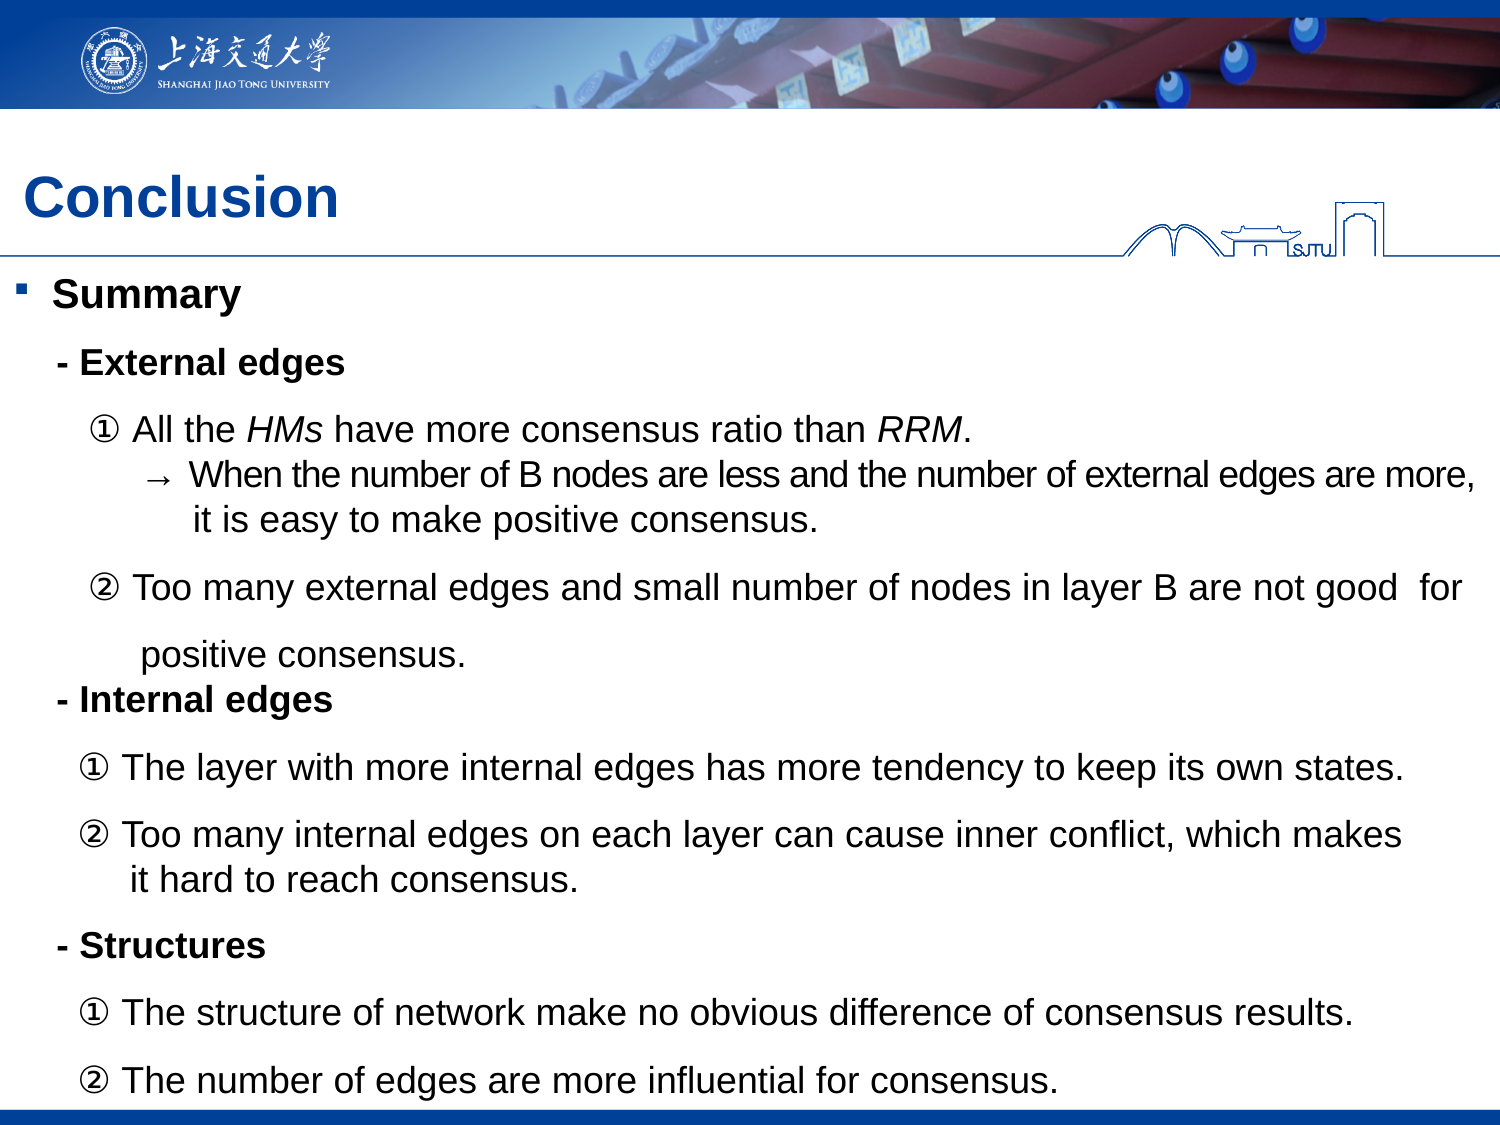

# Conclusion
Summary
    - External edges
       ① All the HMs have more consensus ratio than RRM.
            → When the number of B nodes are less and the number of external edges are more,
                 it is easy to make positive consensus.
       ② Too many external edges and small number of nodes in layer B are not good  for
            positive consensus.
    - Internal edges
      ① The layer with more internal edges has more tendency to keep its own states.
      ② Too many internal edges on each layer can cause inner conflict, which makes
           it hard to reach consensus.
    - Structures
      ① The structure of network make no obvious difference of consensus results.
      ② The number of edges are more influential for consensus.